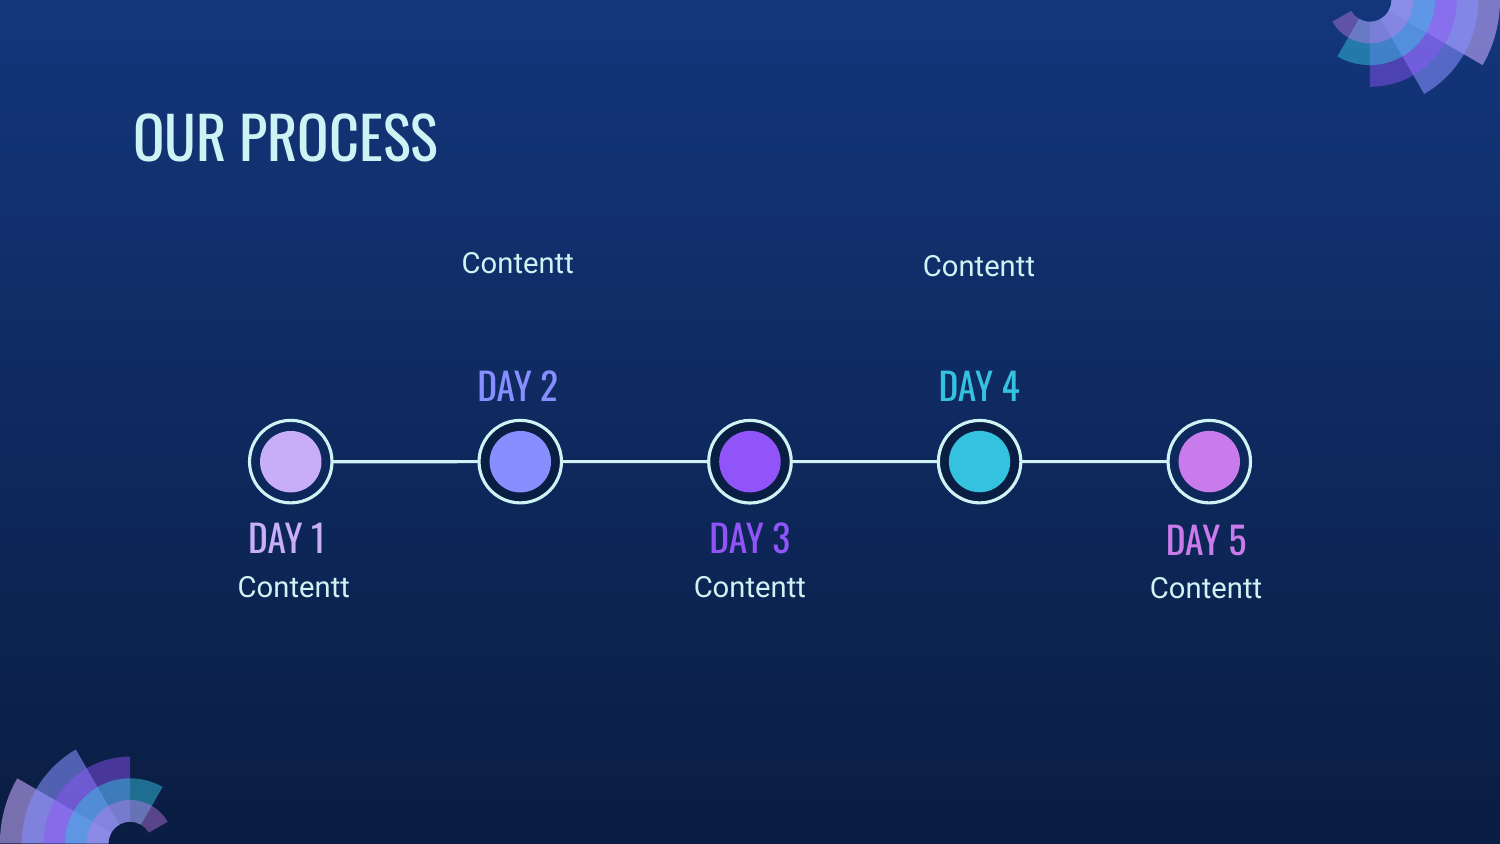

# OUR PROCESS
Contentt
Contentt
DAY 2
DAY 4

DAY 1
DAY 3
DAY 5
Contentt
Contentt
Contentt